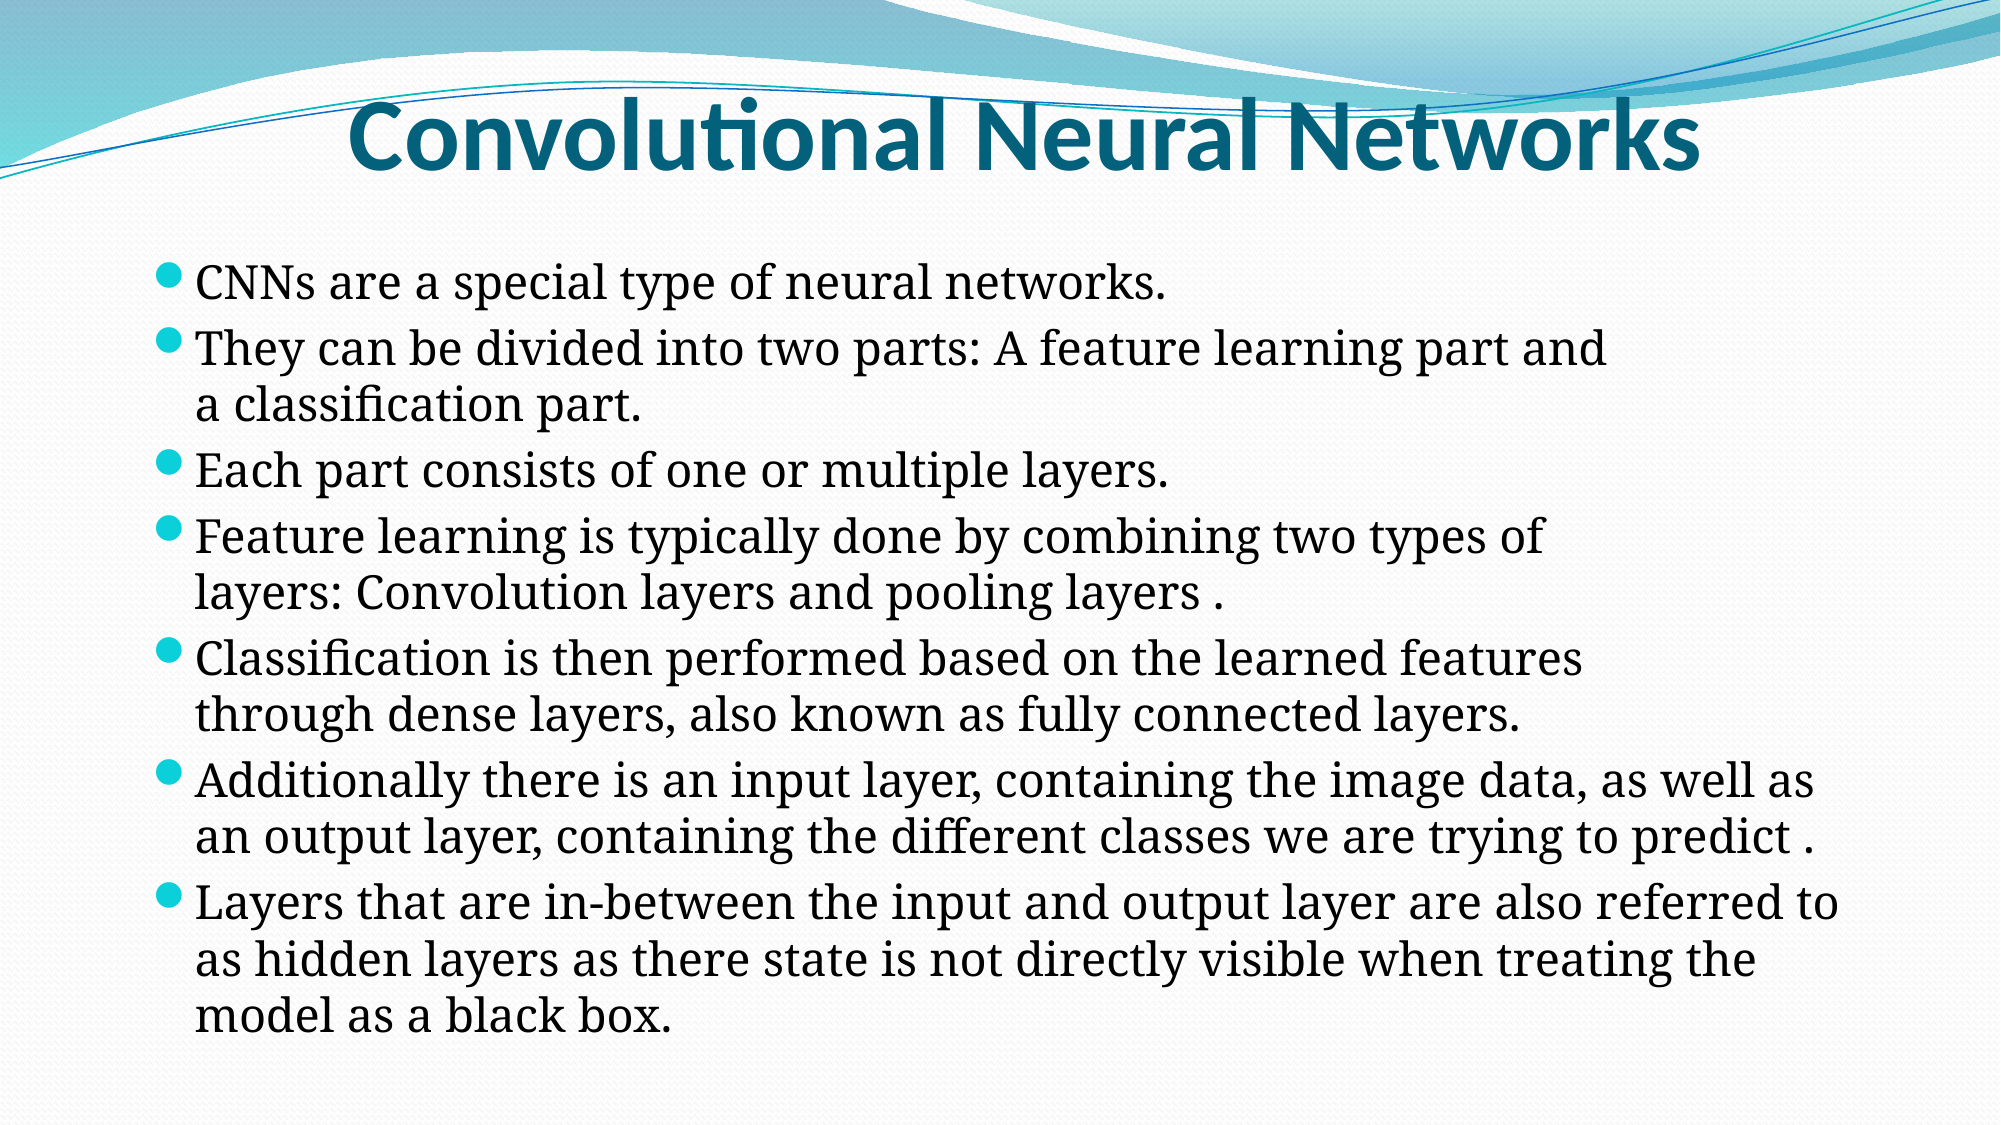

# Convolutional Neural Networks
CNNs are a special type of neural networks.
They can be divided into two parts: A feature learning part and  a classification part.
Each part consists of one or multiple layers.
Feature learning is typically done by combining two types of layers: Convolution layers and pooling layers .
Classification is then performed based on the learned features through dense layers, also known as fully connected layers.
Additionally there is an input layer, containing the image data, as well as an output layer, containing the different classes we are trying to predict .
Layers that are in-between the input and output layer are also referred to as hidden layers as there state is not directly visible when treating the model as a black box.